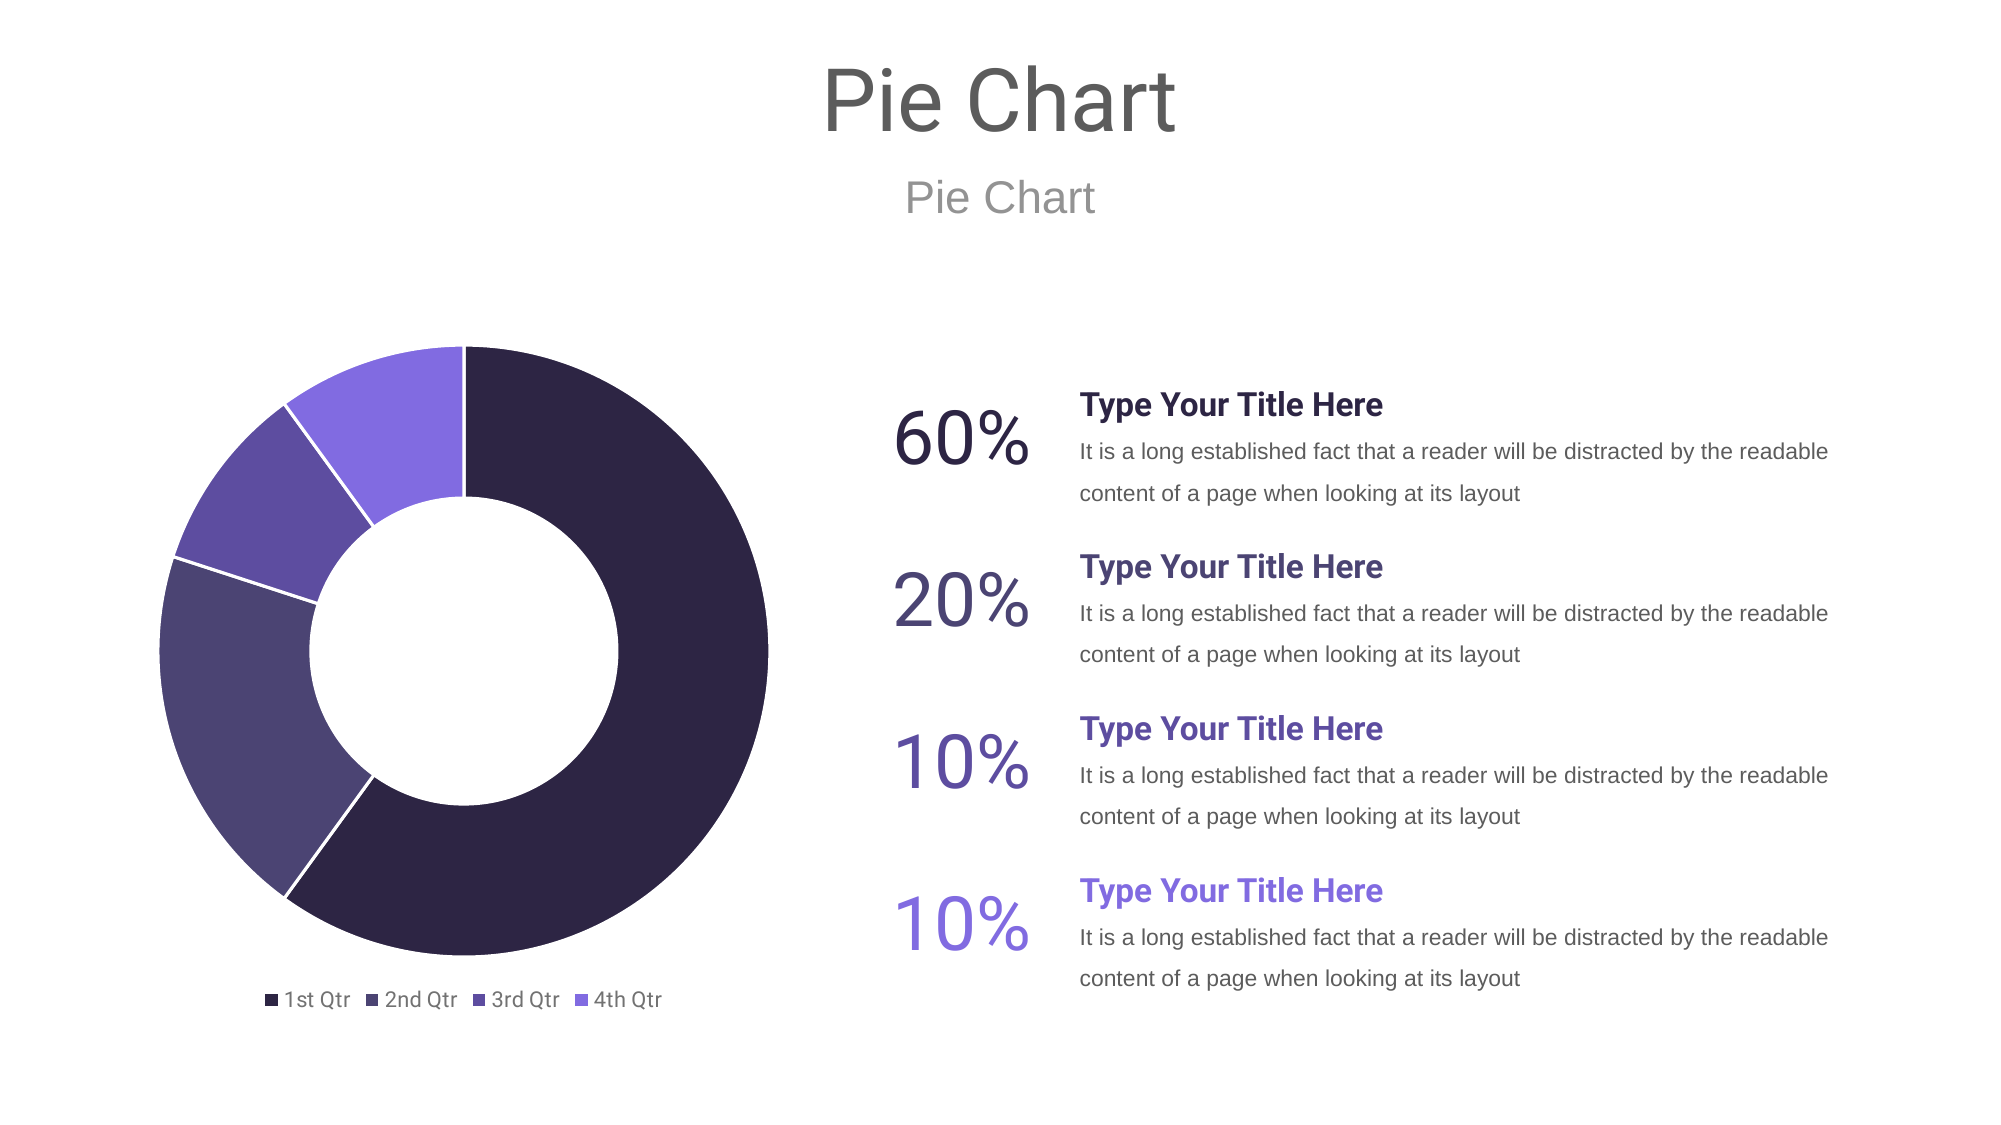

# Pie Chart
Pie Chart

### Chart

| Category | Sales |
|---|---|
| 1st Qtr | 60.0 |
| 2nd Qtr | 20.0 |
| 3rd Qtr | 10.0 |
| 4th Qtr | 10.0 |
Type Your Title Here
It is a long established fact that a reader will be distracted by the readable content of a page when looking at its layout
60%
Type Your Title Here
It is a long established fact that a reader will be distracted by the readable content of a page when looking at its layout
20%
Type Your Title Here
It is a long established fact that a reader will be distracted by the readable content of a page when looking at its layout
10%
Type Your Title Here
It is a long established fact that a reader will be distracted by the readable content of a page when looking at its layout
10%